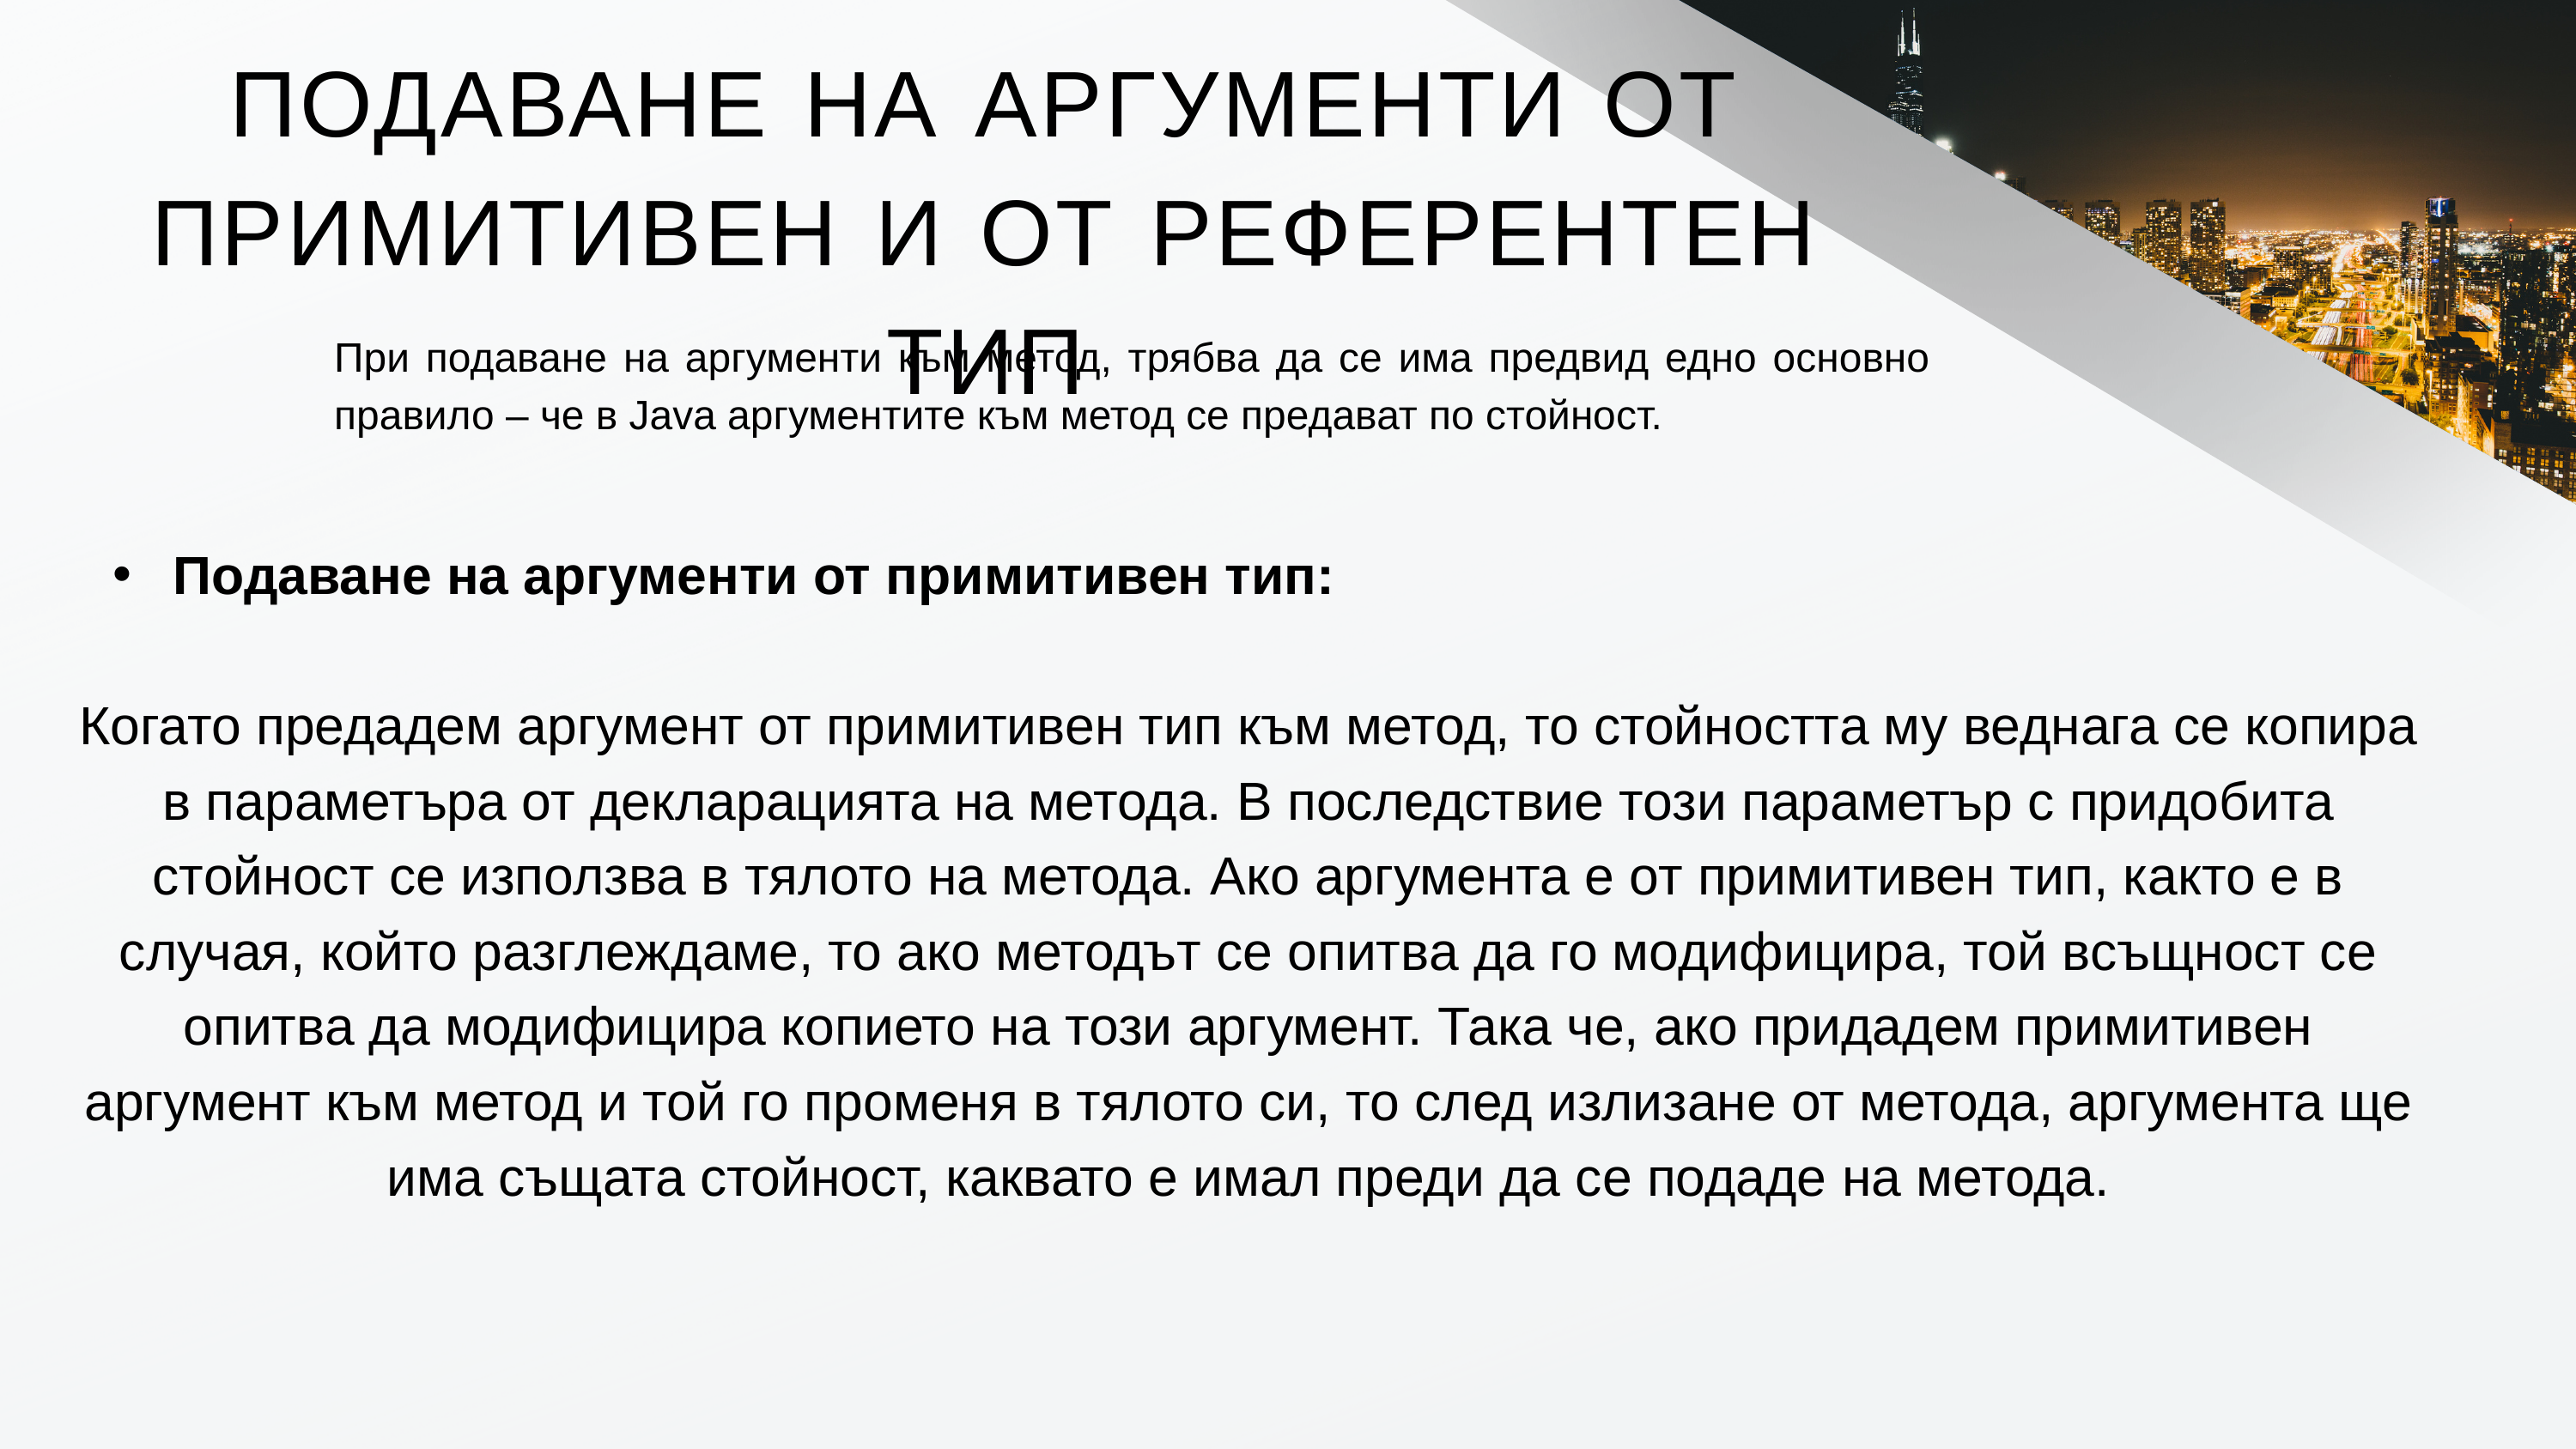

ПОДАВАНЕ НА АРГУМЕНТИ ОТ ПРИМИТИВЕН И ОТ РЕФЕРЕНТЕН ТИП

При подаване на аргументи към метод, трябва да се има предвид едно основно правило – че в Java аргументите към метод се предават по стойност.
 Подаване на аргументи от примитивен тип:

Когато предадем аргумент от примитивен тип към метод, то стойността му веднага се копира в параметъра от декларацията на метода. В последствие този параметър с придобита стойност се използва в тялото на метода. Ако аргумента е от примитивен тип, както е в случая, който разглеждаме, то ако методът се опитва да го модифицира, той всъщност се опитва да модифицира копието на този аргумент. Така че, ако придадем примитивен аргумент към метод и той го променя в тялото си, то след излизане от метода, аргумента ще има същата стойност, каквато е имал преди да се подаде на метода.